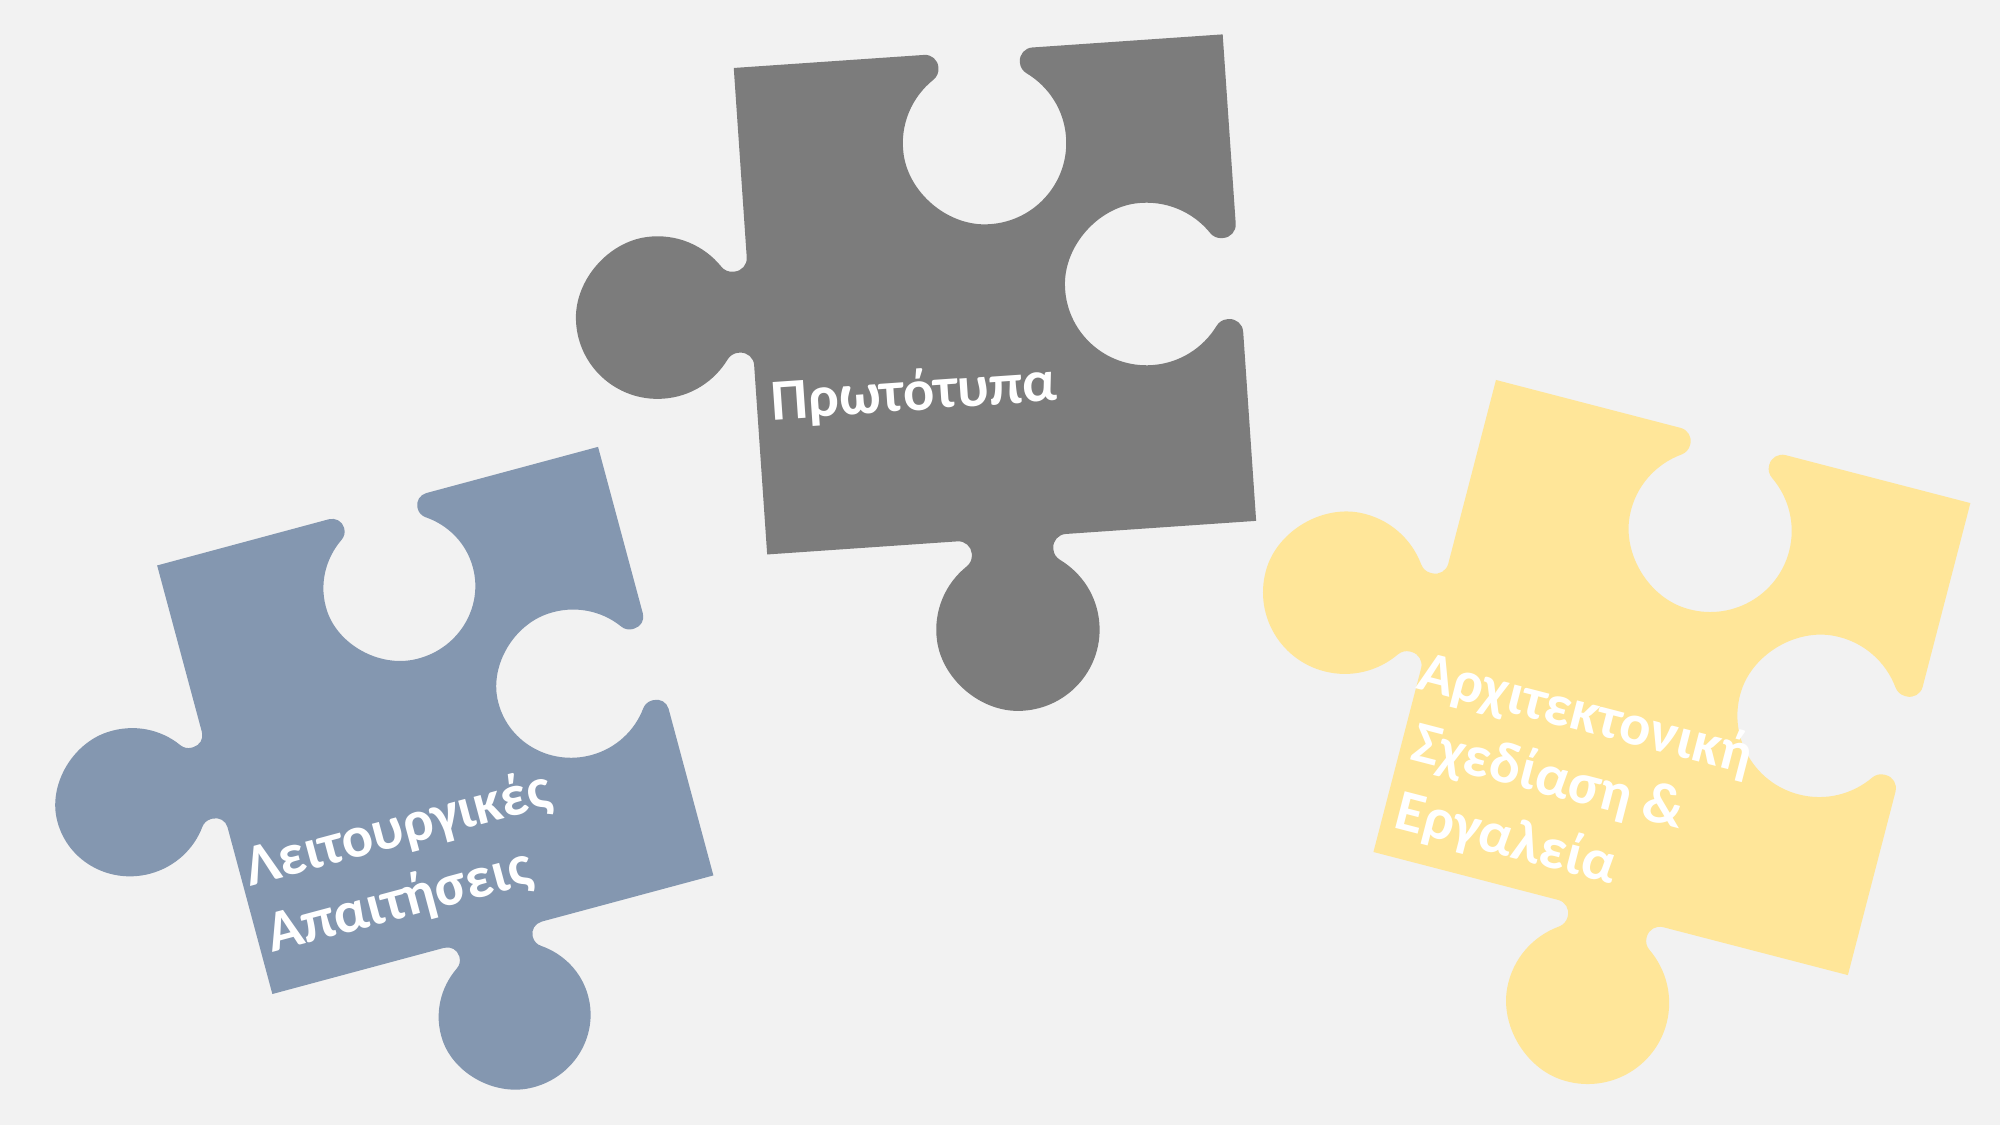

Πρωτότυπα

   Αρχιτεκτονική
Σχεδίαση &
             Εργαλεία

    Λειτουργικές
Απαιτήσεις